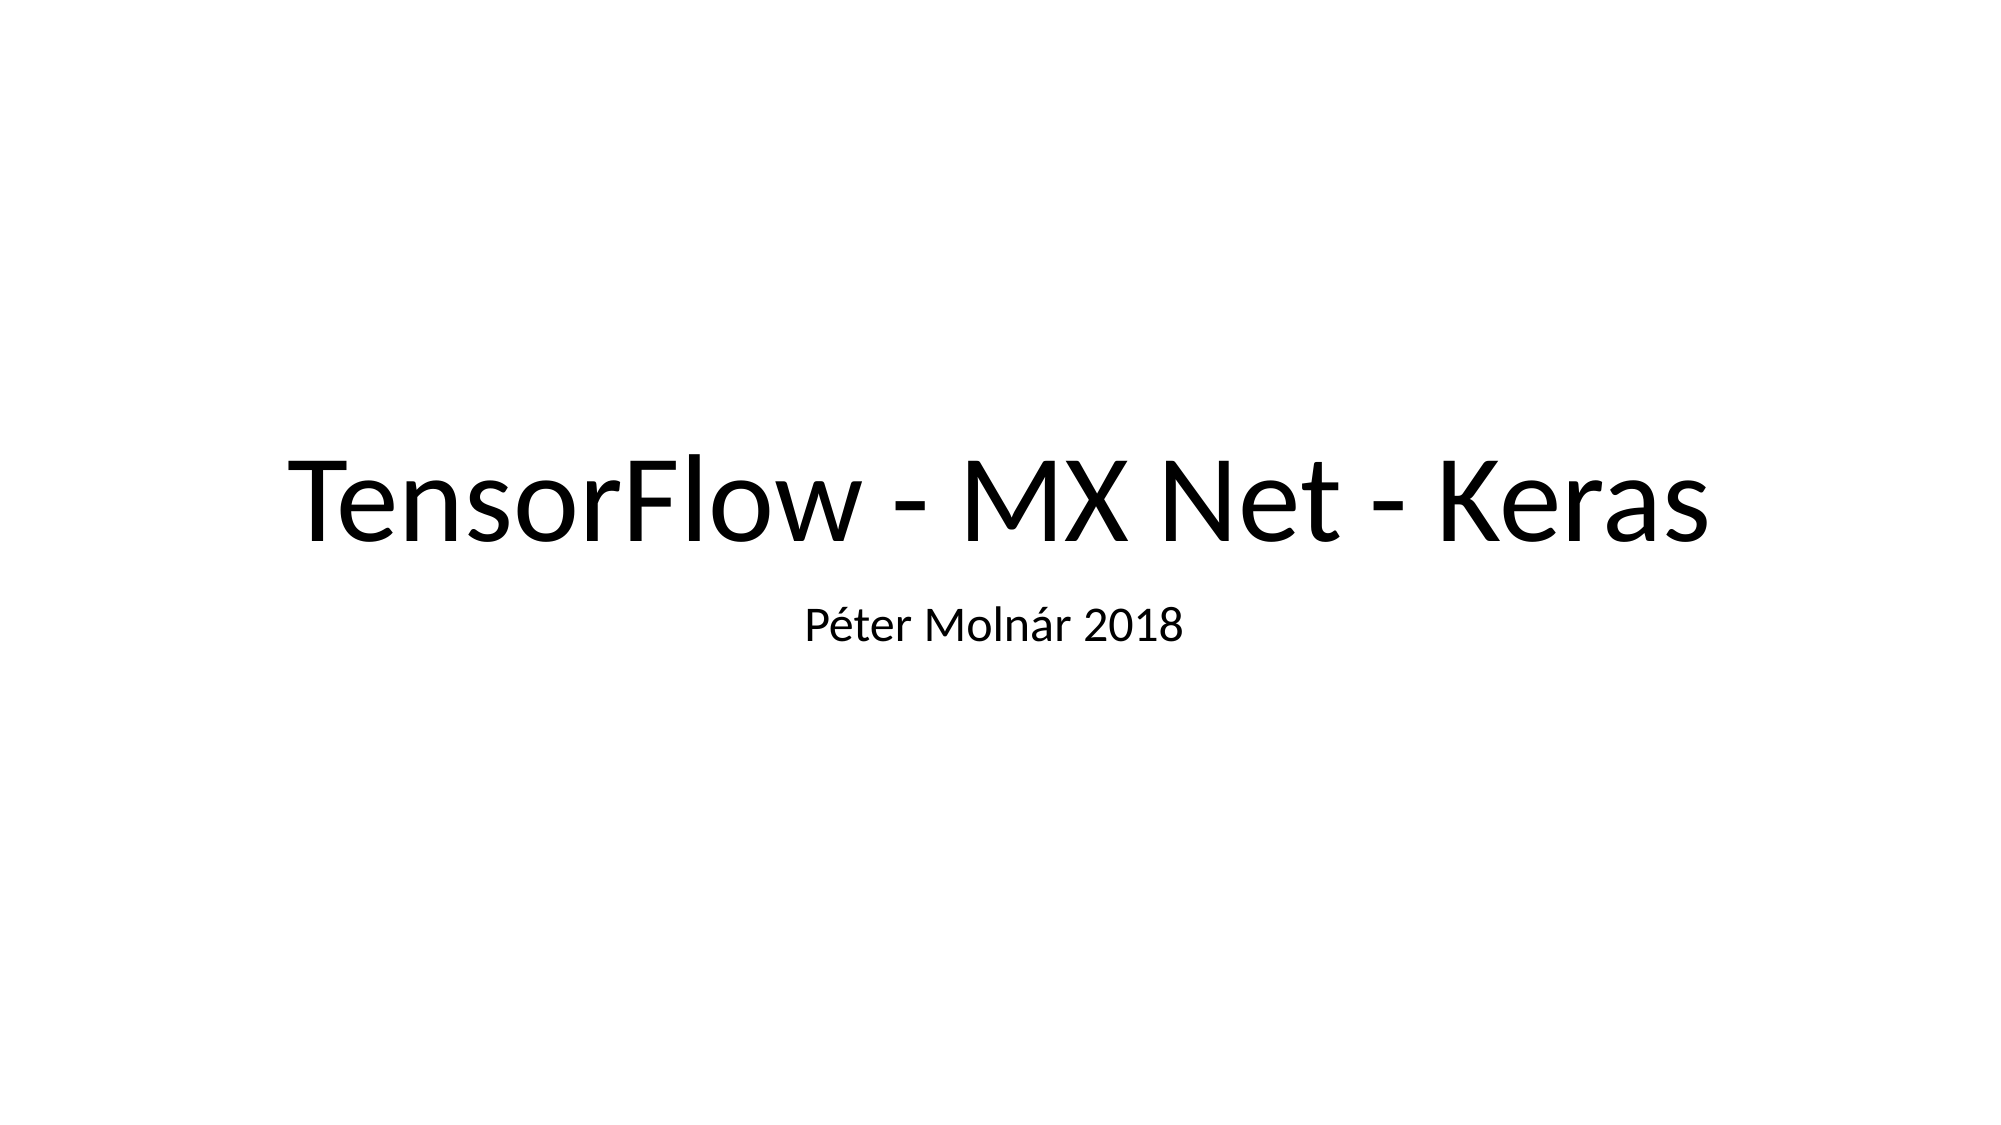

# TensorFlow - MX Net - Keras
Péter Molnár 2018